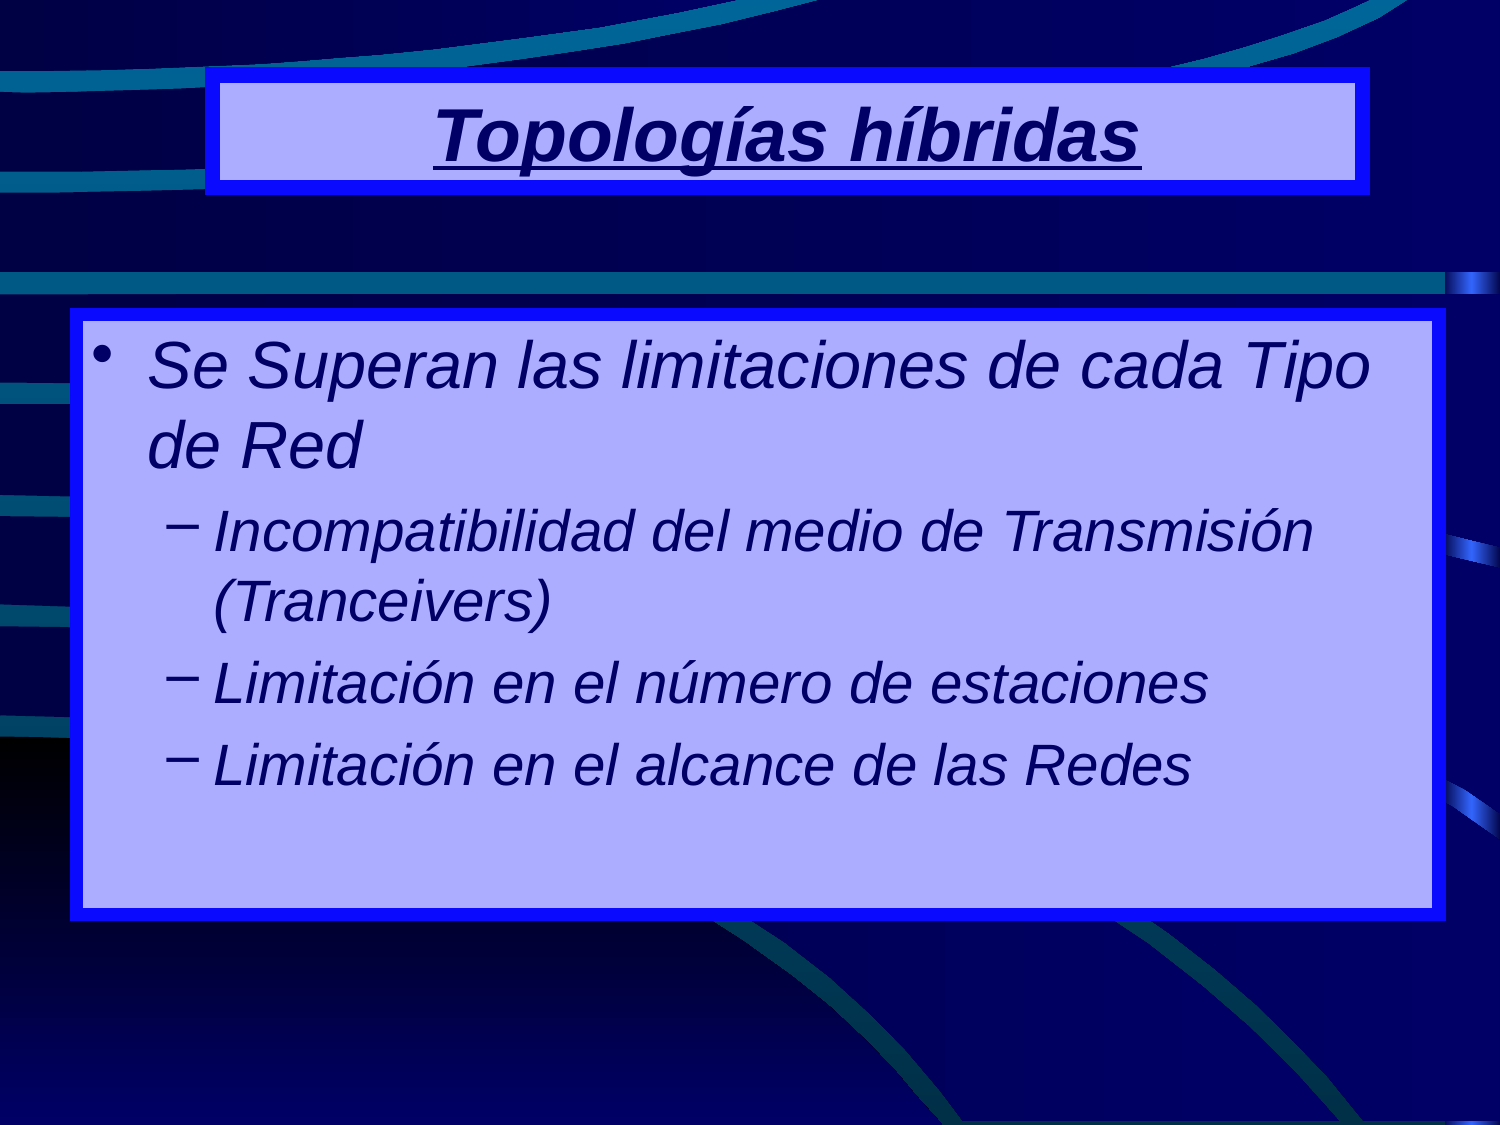

# Topologías híbridas
Se Superan las limitaciones de cada Tipo de Red
Incompatibilidad del medio de Transmisión (Tranceivers)
Limitación en el número de estaciones
Limitación en el alcance de las Redes